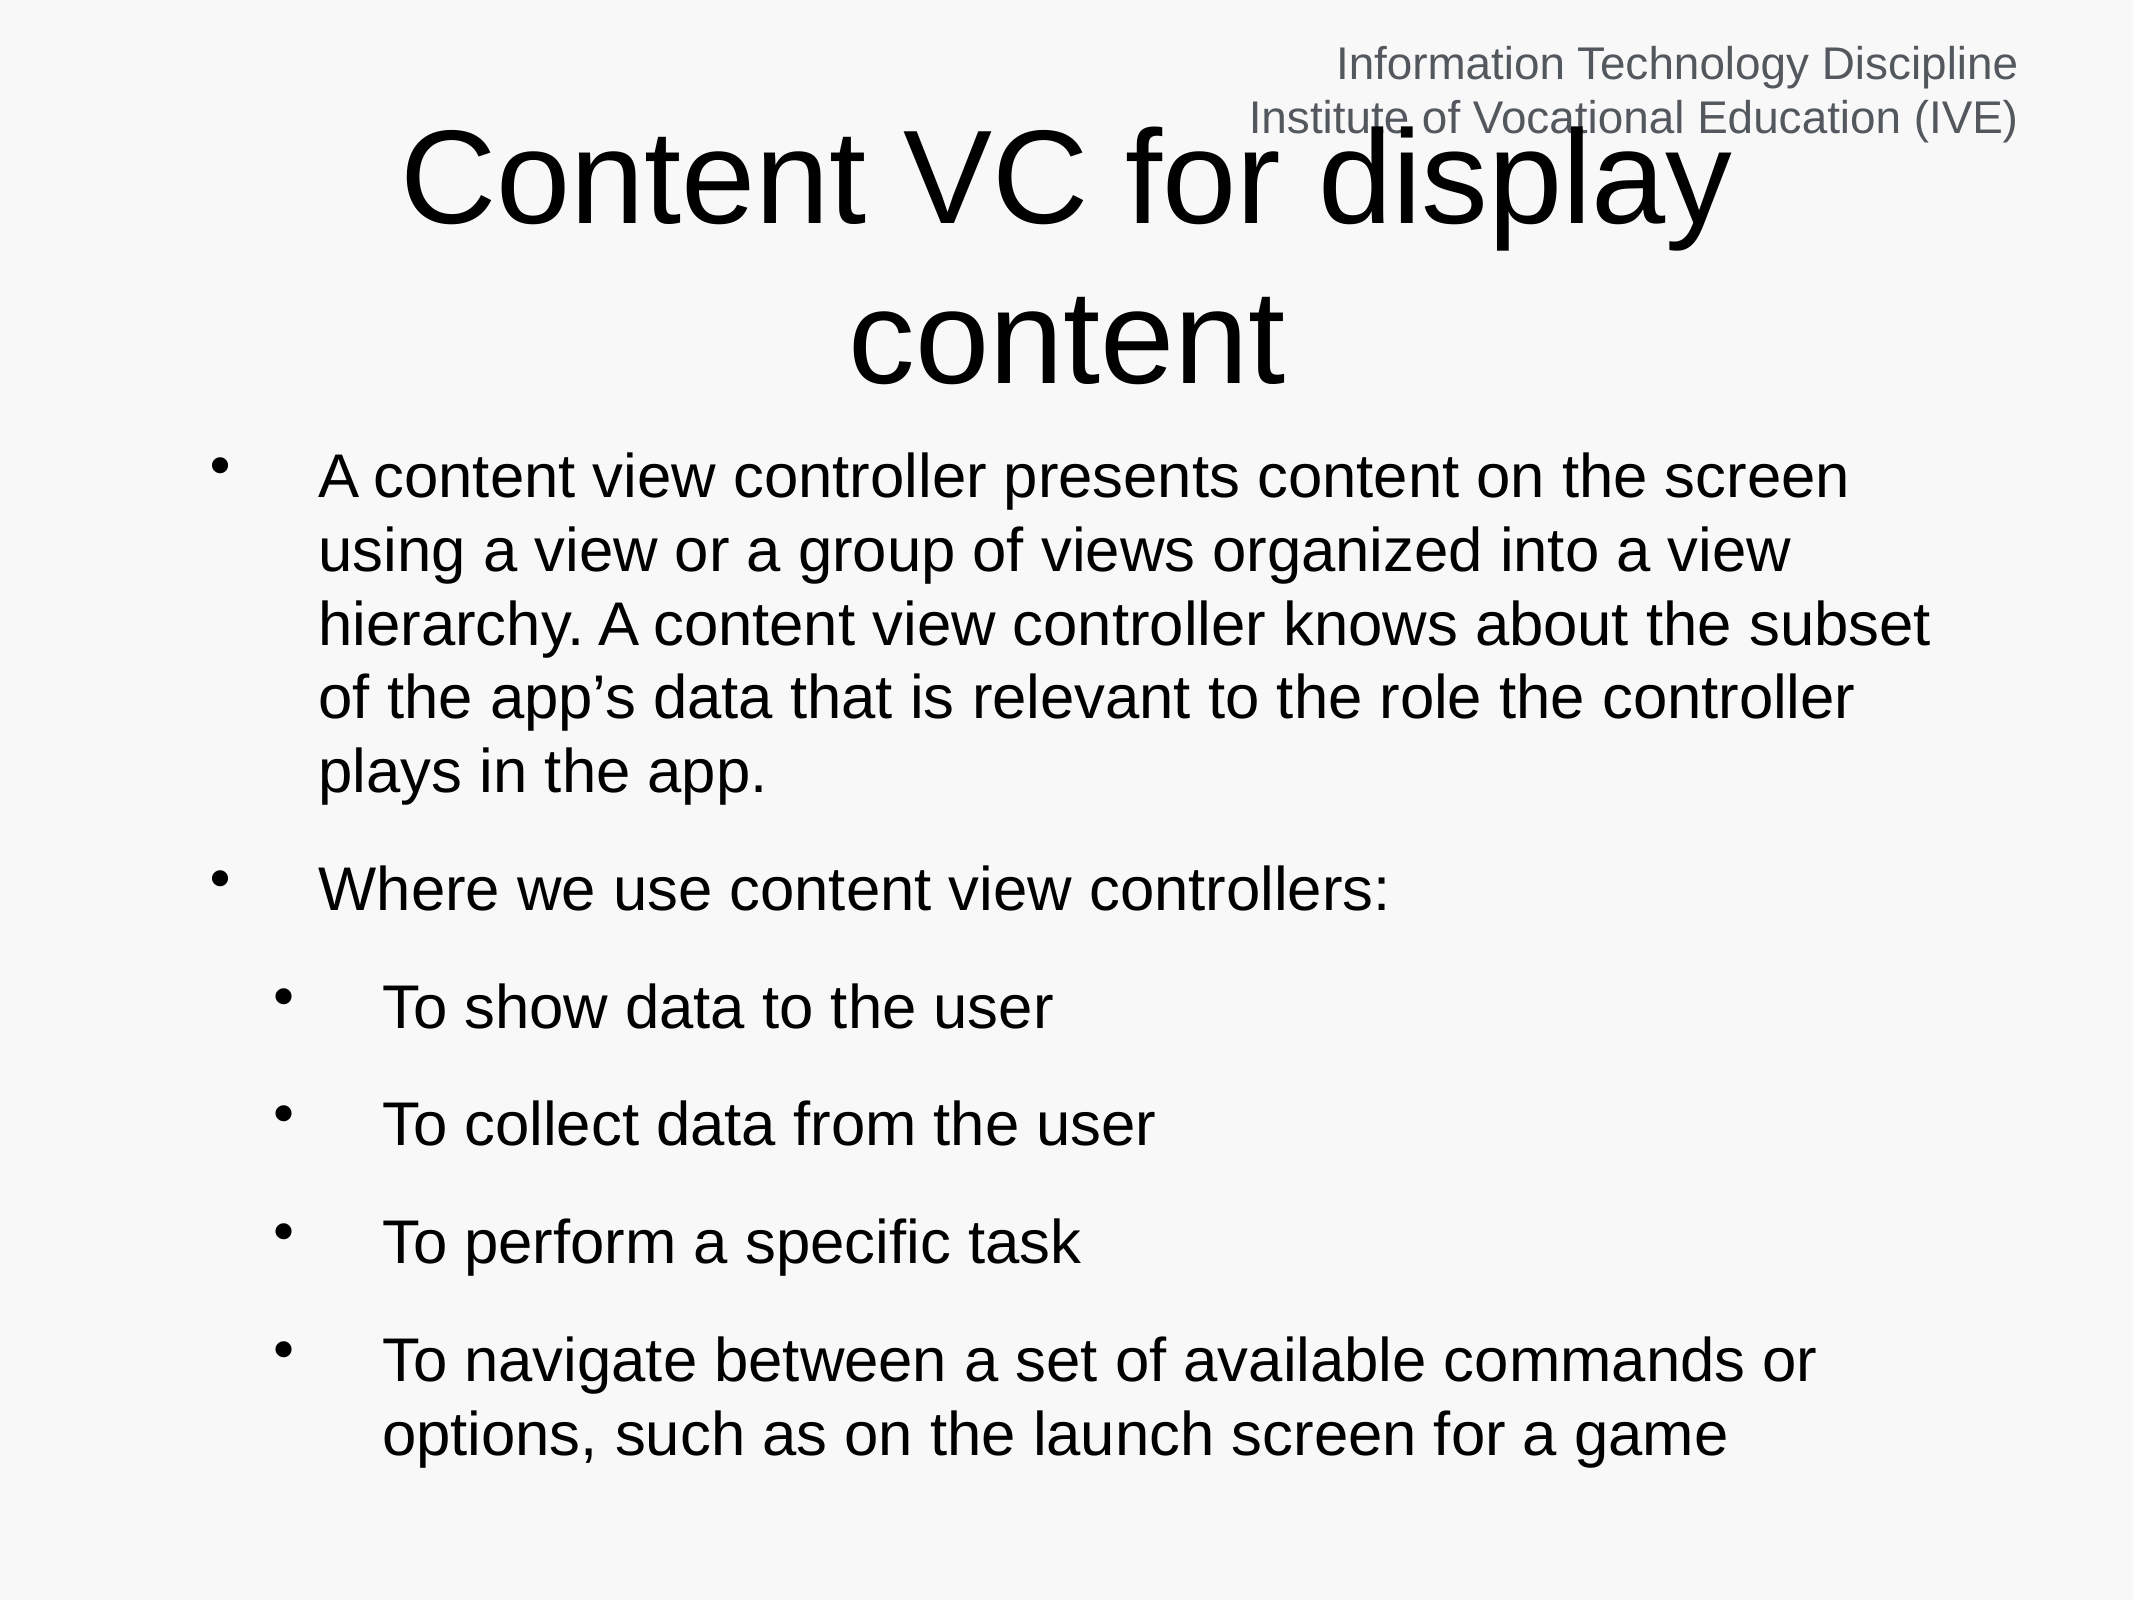

# Content VC for display content
A content view controller presents content on the screen using a view or a group of views organized into a view hierarchy. A content view controller knows about the subset of the app’s data that is relevant to the role the controller plays in the app.
Where we use content view controllers:
To show data to the user
To collect data from the user
To perform a specific task
To navigate between a set of available commands or options, such as on the launch screen for a game